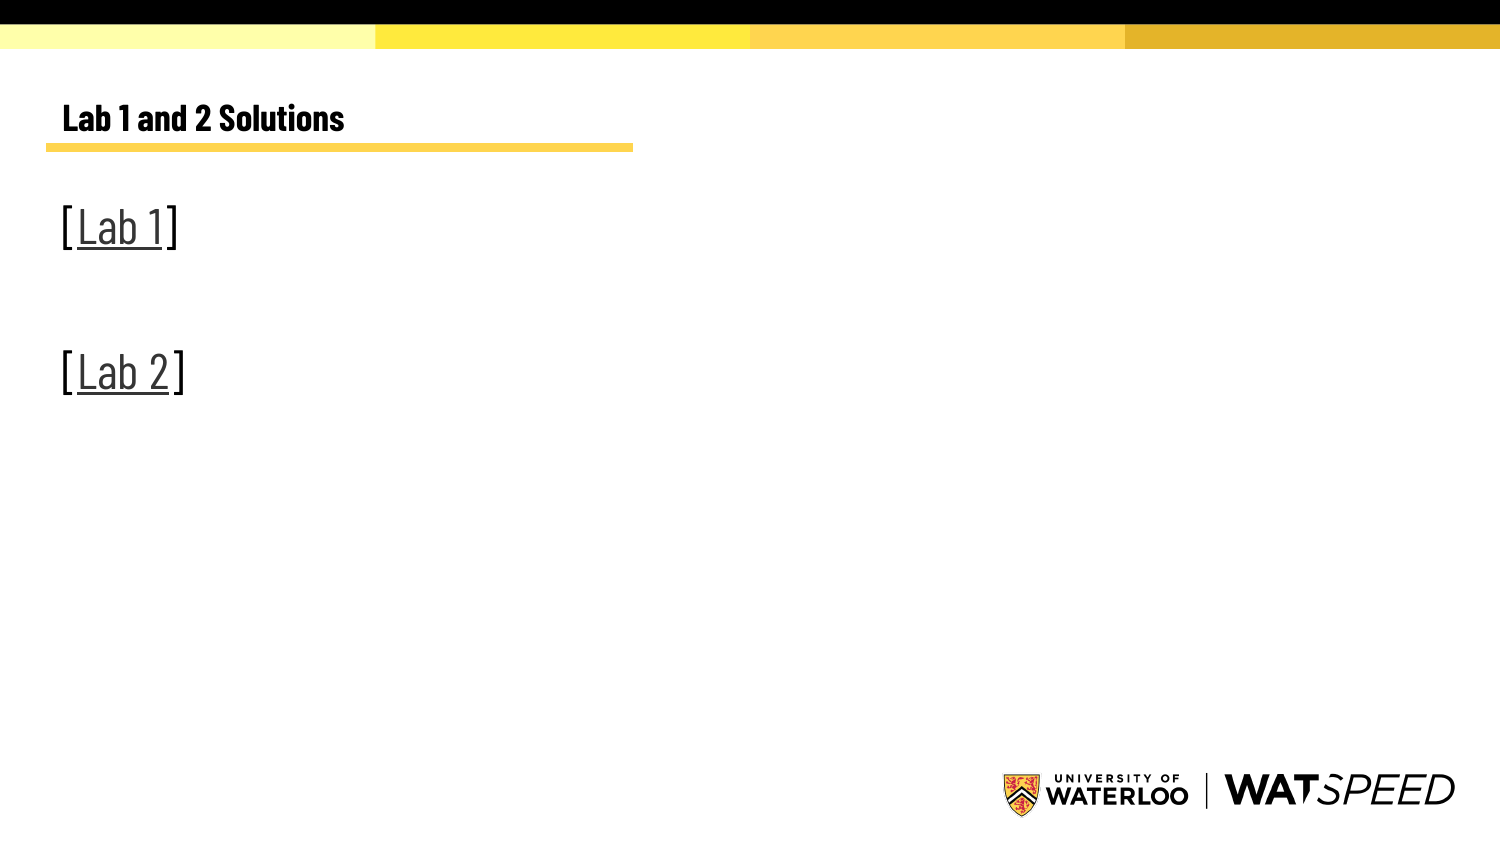

# Lab 1 and 2 Solutions
[Lab 1]

[Lab 2]